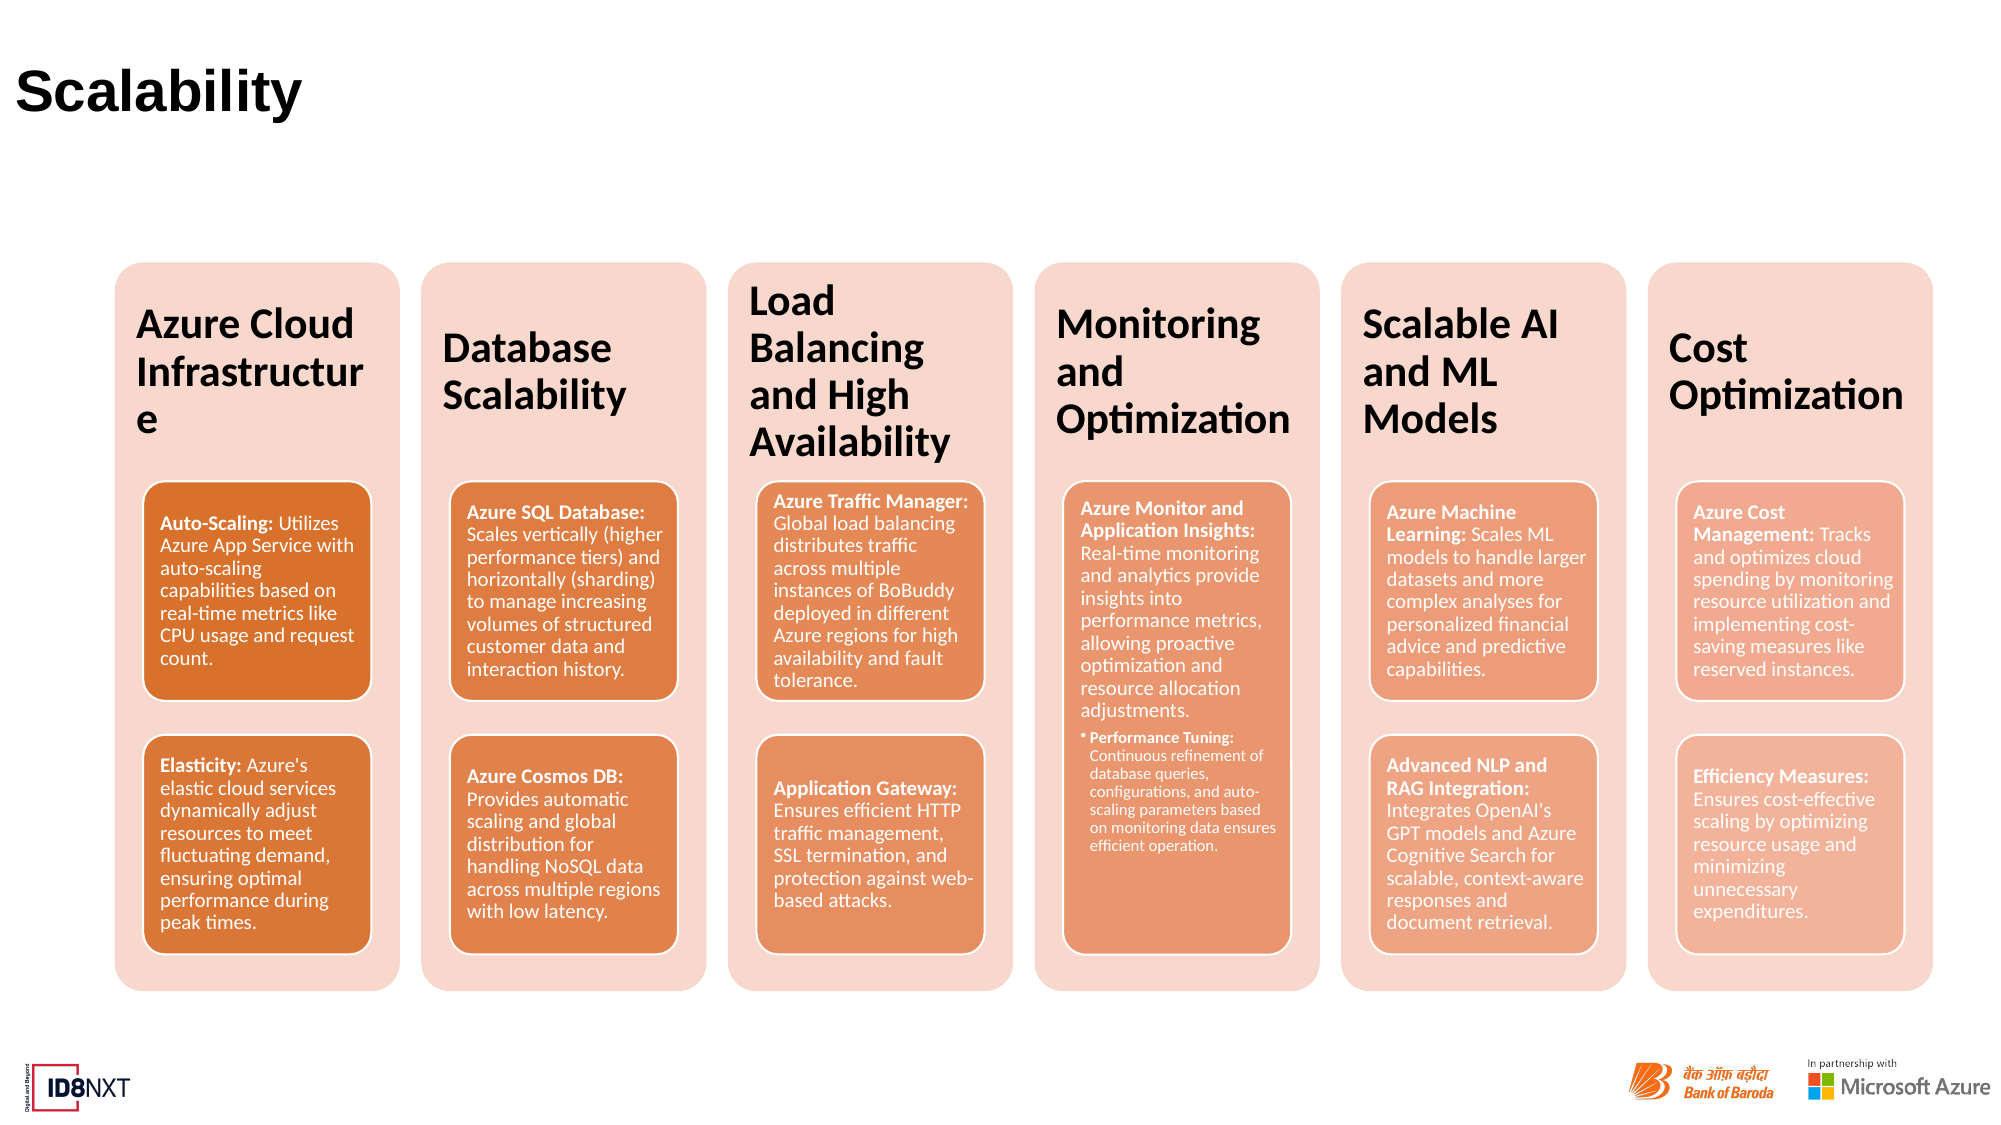

# Scalability
Azure Cloud Infrastructure
Auto-Scaling: Utilizes Azure App Service with auto-scaling capabilities based on real-time metrics like CPU usage and request count.
Elasticity: Azure's elastic cloud services dynamically adjust resources to meet fluctuating demand, ensuring optimal performance during peak times.
Database Scalability
Azure SQL Database: Scales vertically (higher performance tiers) and horizontally (sharding) to manage increasing volumes of structured customer data and interaction history.
Azure Cosmos DB: Provides automatic scaling and global distribution for handling NoSQL data across multiple regions with low latency.
Load Balancing and High Availability
Azure Traffic Manager: Global load balancing distributes traffic across multiple instances of BoBuddy deployed in different Azure regions for high availability and fault tolerance.
Application Gateway: Ensures efficient HTTP traffic management, SSL termination, and protection against web-based attacks.
Monitoring and Optimization
Azure Monitor and Application Insights: Real-time monitoring and analytics provide insights into performance metrics, allowing proactive optimization and resource allocation adjustments.
Performance Tuning: Continuous refinement of database queries, configurations, and auto-scaling parameters based on monitoring data ensures efficient operation.
Scalable AI and ML Models
Azure Machine Learning: Scales ML models to handle larger datasets and more complex analyses for personalized financial advice and predictive capabilities.
Advanced NLP and RAG Integration: Integrates OpenAI's GPT models and Azure Cognitive Search for scalable, context-aware responses and document retrieval.
Cost Optimization
Azure Cost Management: Tracks and optimizes cloud spending by monitoring resource utilization and implementing cost-saving measures like reserved instances.
Efficiency Measures: Ensures cost-effective scaling by optimizing resource usage and minimizing unnecessary expenditures.